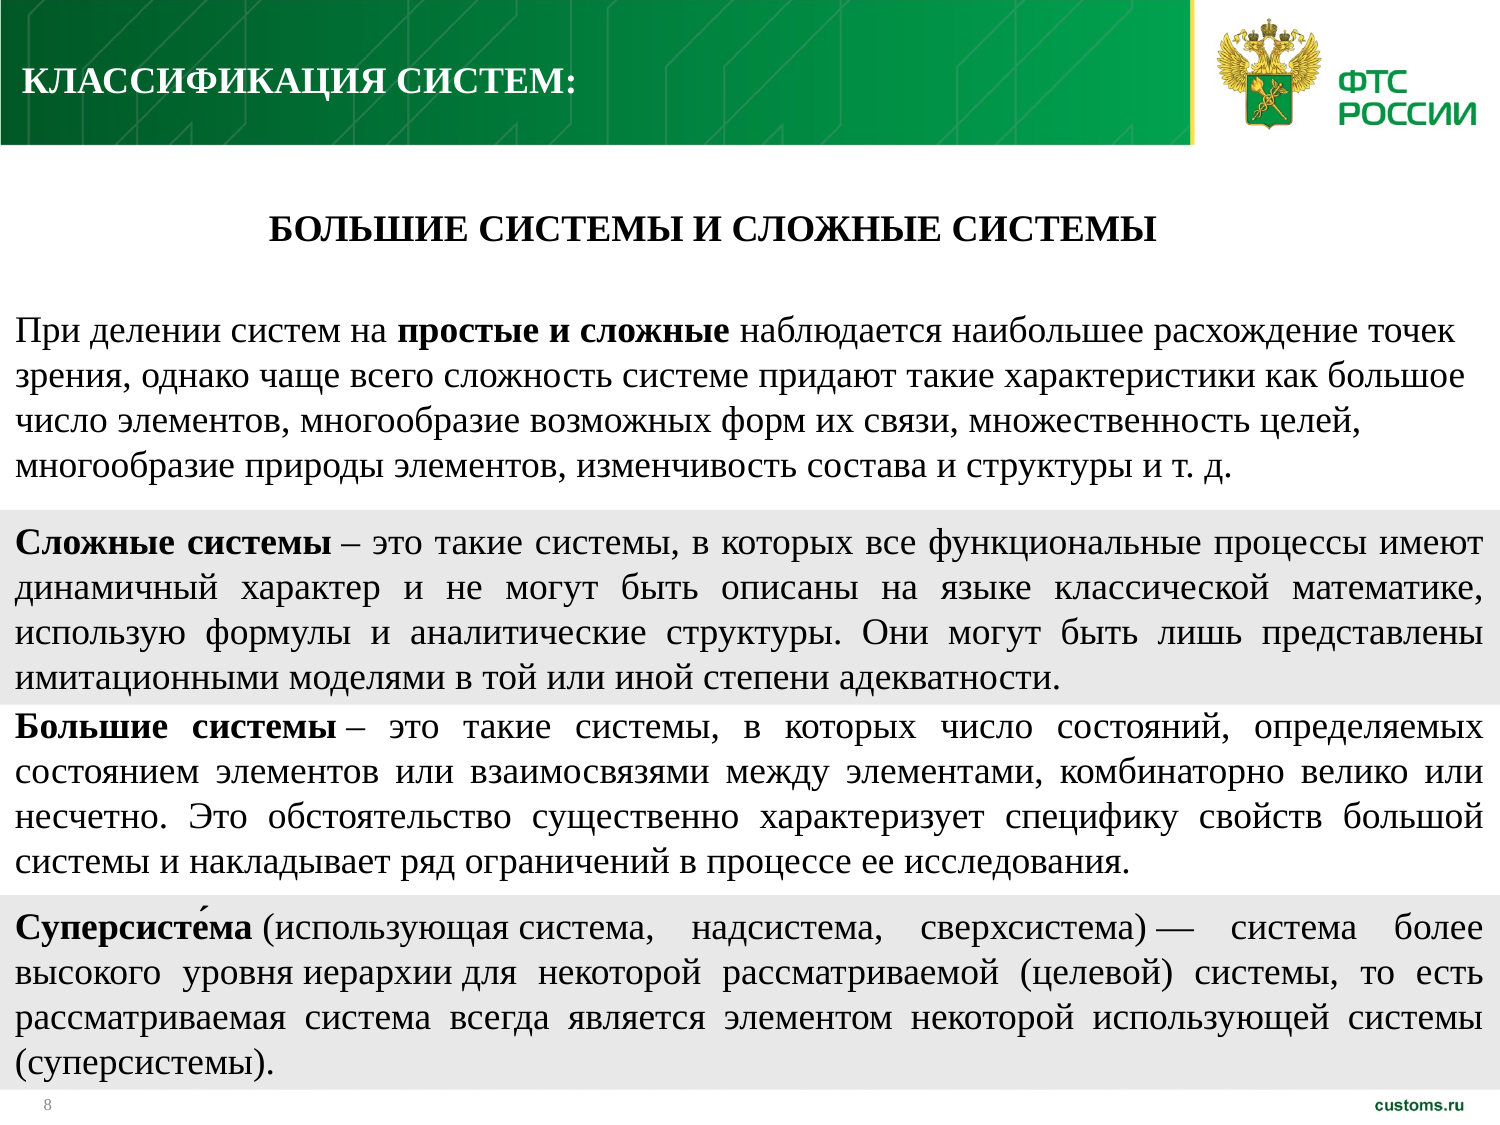

КЛАССИФИКАЦИЯ СИСТЕМ:
# БОЛЬШИЕ СИСТЕМЫ И СЛОЖНЫЕ СИСТЕМЫ
При делении систем на простые и сложные наблюдается наибольшее расхождение точек зрения, однако чаще всего сложность системе придают такие характеристики как большое число элементов, многообразие возможных форм их связи, множественность целей, многообразие природы элементов, изменчивость состава и структуры и т. д.
Сложные системы – это такие системы, в которых все функциональные процессы имеют динамичный характер и не могут быть описаны на языке классической математике, использую формулы и аналитические структуры. Они могут быть лишь представлены имитационными моделями в той или иной степени адекватности.
Большие системы – это такие системы, в которых число состояний, определяемых состоянием элементов или взаимосвязями между элементами, комбинаторно велико или несчетно. Это обстоятельство существенно характеризует специфику свойств большой системы и накладывает ряд ограничений в процессе ее исследования.
Суперсисте́ма (использующая система, надсистема, сверхсистема) — система более высокого уровня иерархии для некоторой рассматриваемой (целевой) системы, то есть рассматриваемая система всегда является элементом некоторой использующей системы (суперсистемы).
8